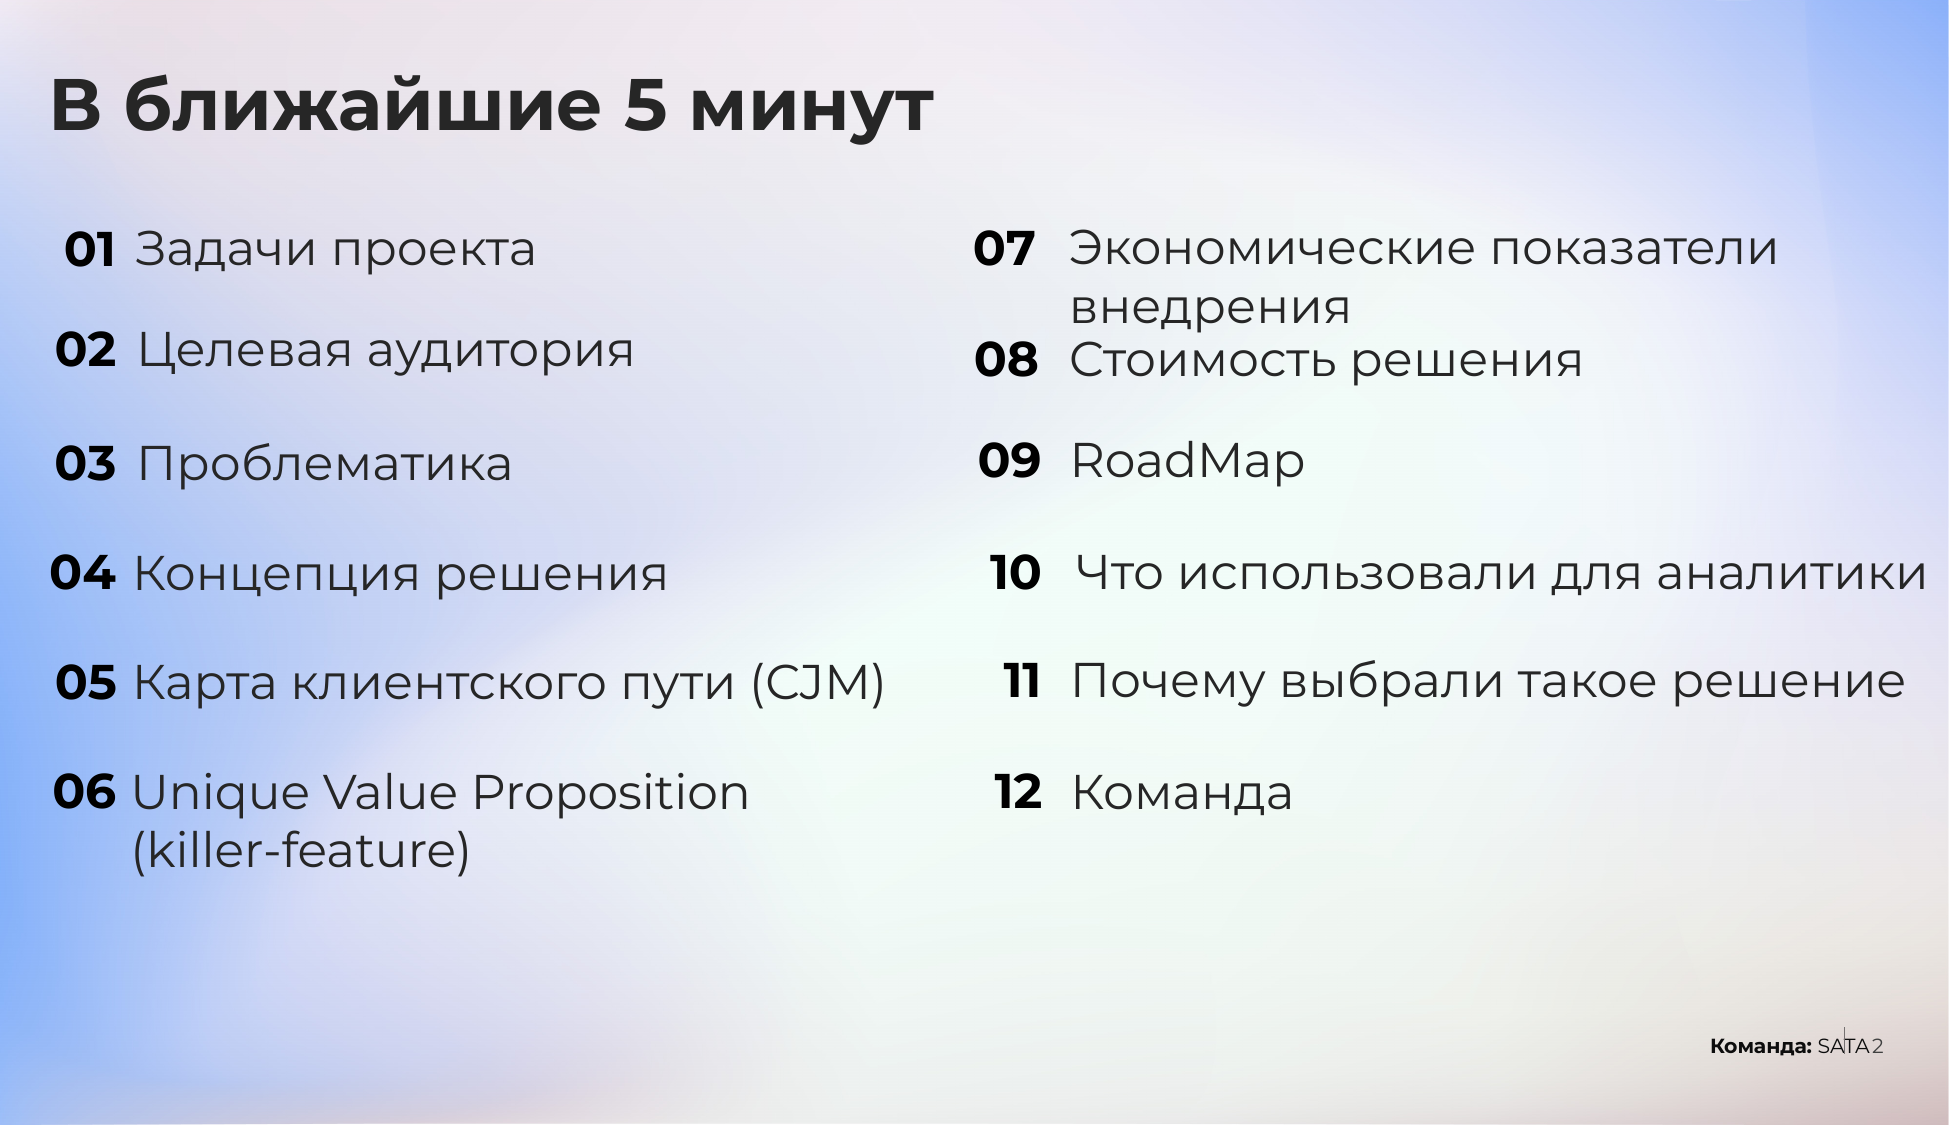

В ближайшие 5 минут
Экономические показатели внедрения
Задачи проекта
07
01
02
Целевая аудитория
Стоимость решения
08
09
RoadMap
03
Проблематика
10
04
Что использовали для аналитики
Концепция решения
Почему выбрали такое решение
11
05
Карта клиентского пути (CJM)
06
12
Unique Value Proposition (killer-feature)
Команда
2
Команда: SATA